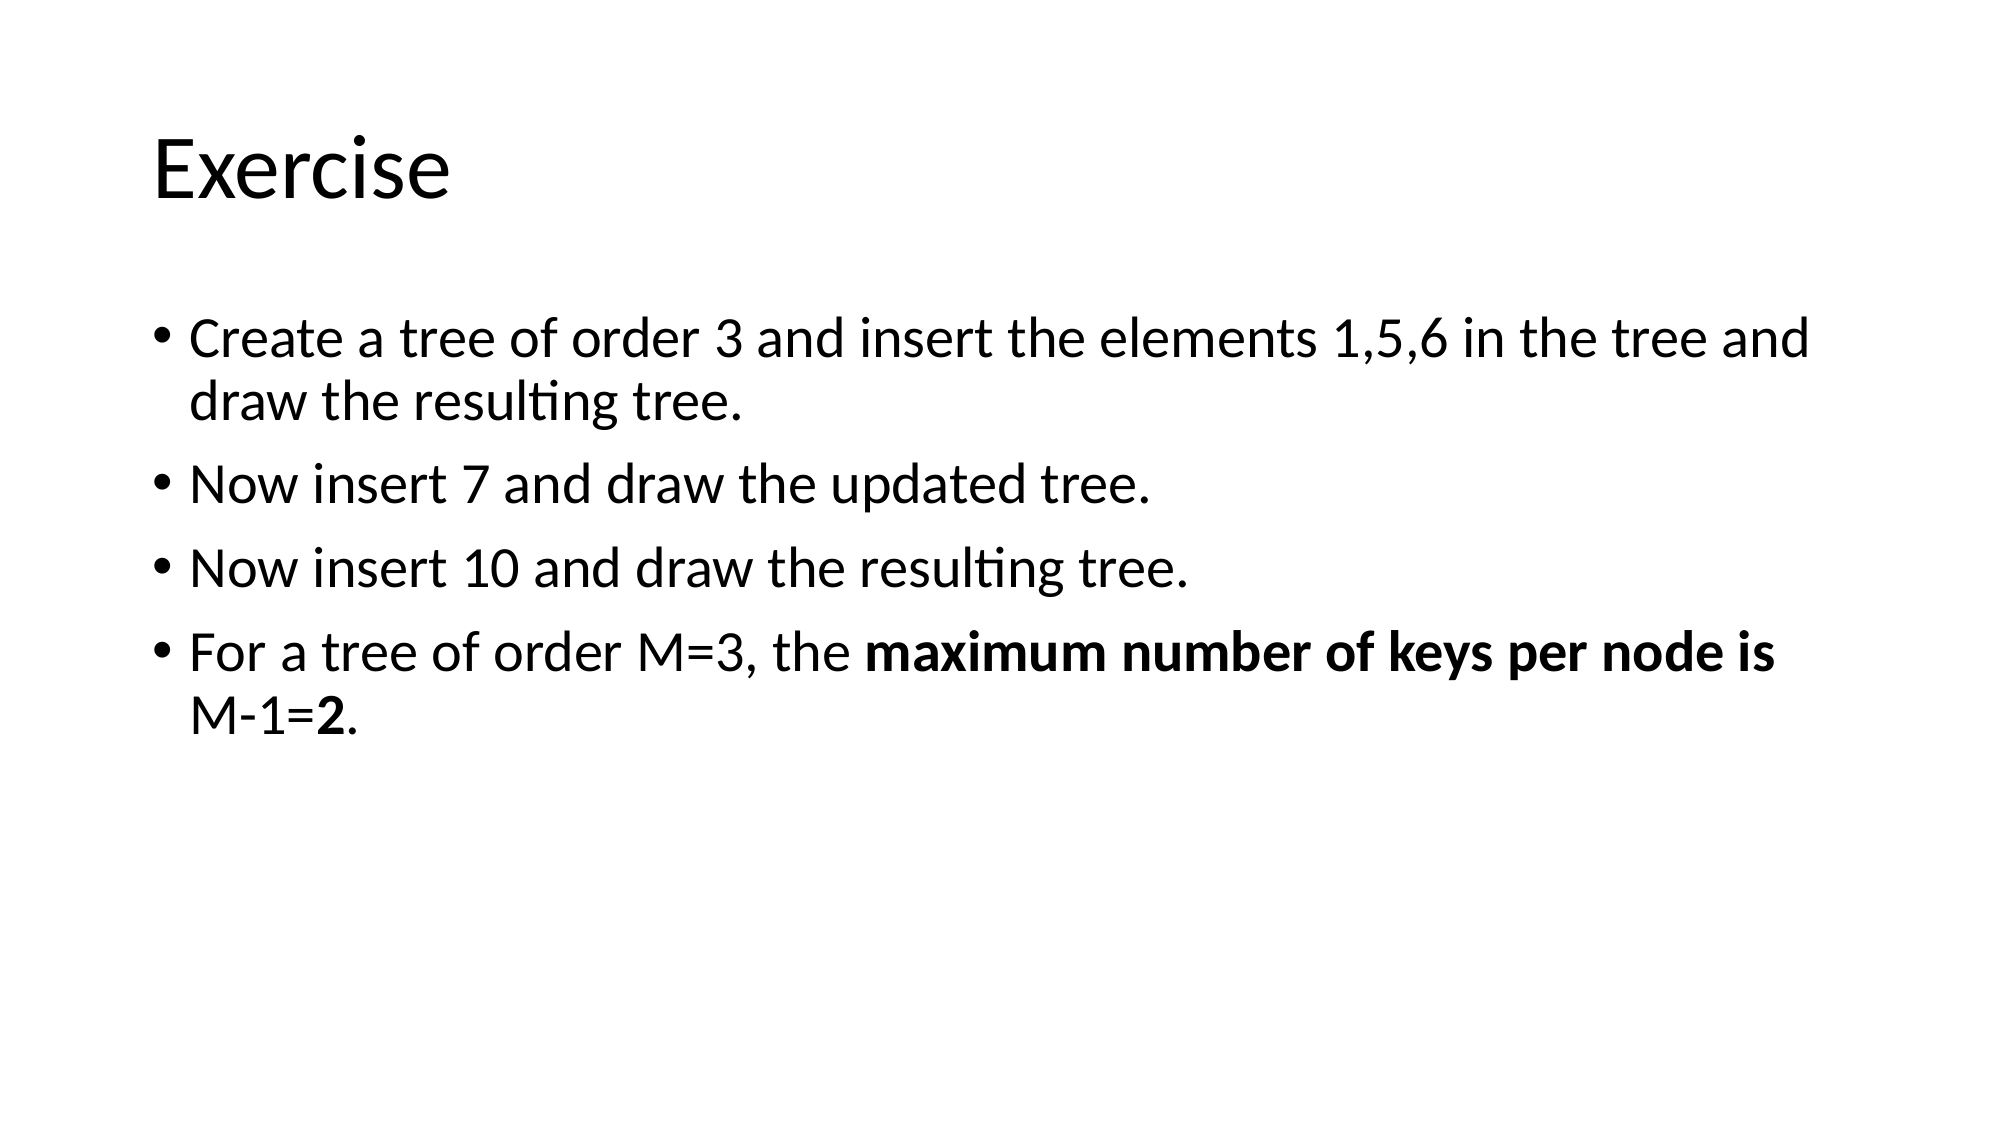

# Exercise
Create a tree of order 3 and insert the elements 1,5,6 in the tree and draw the resulting tree.
Now insert 7 and draw the updated tree.
Now insert 10 and draw the resulting tree.
For a tree of order M=3, the maximum number of keys per node is M-1=2.